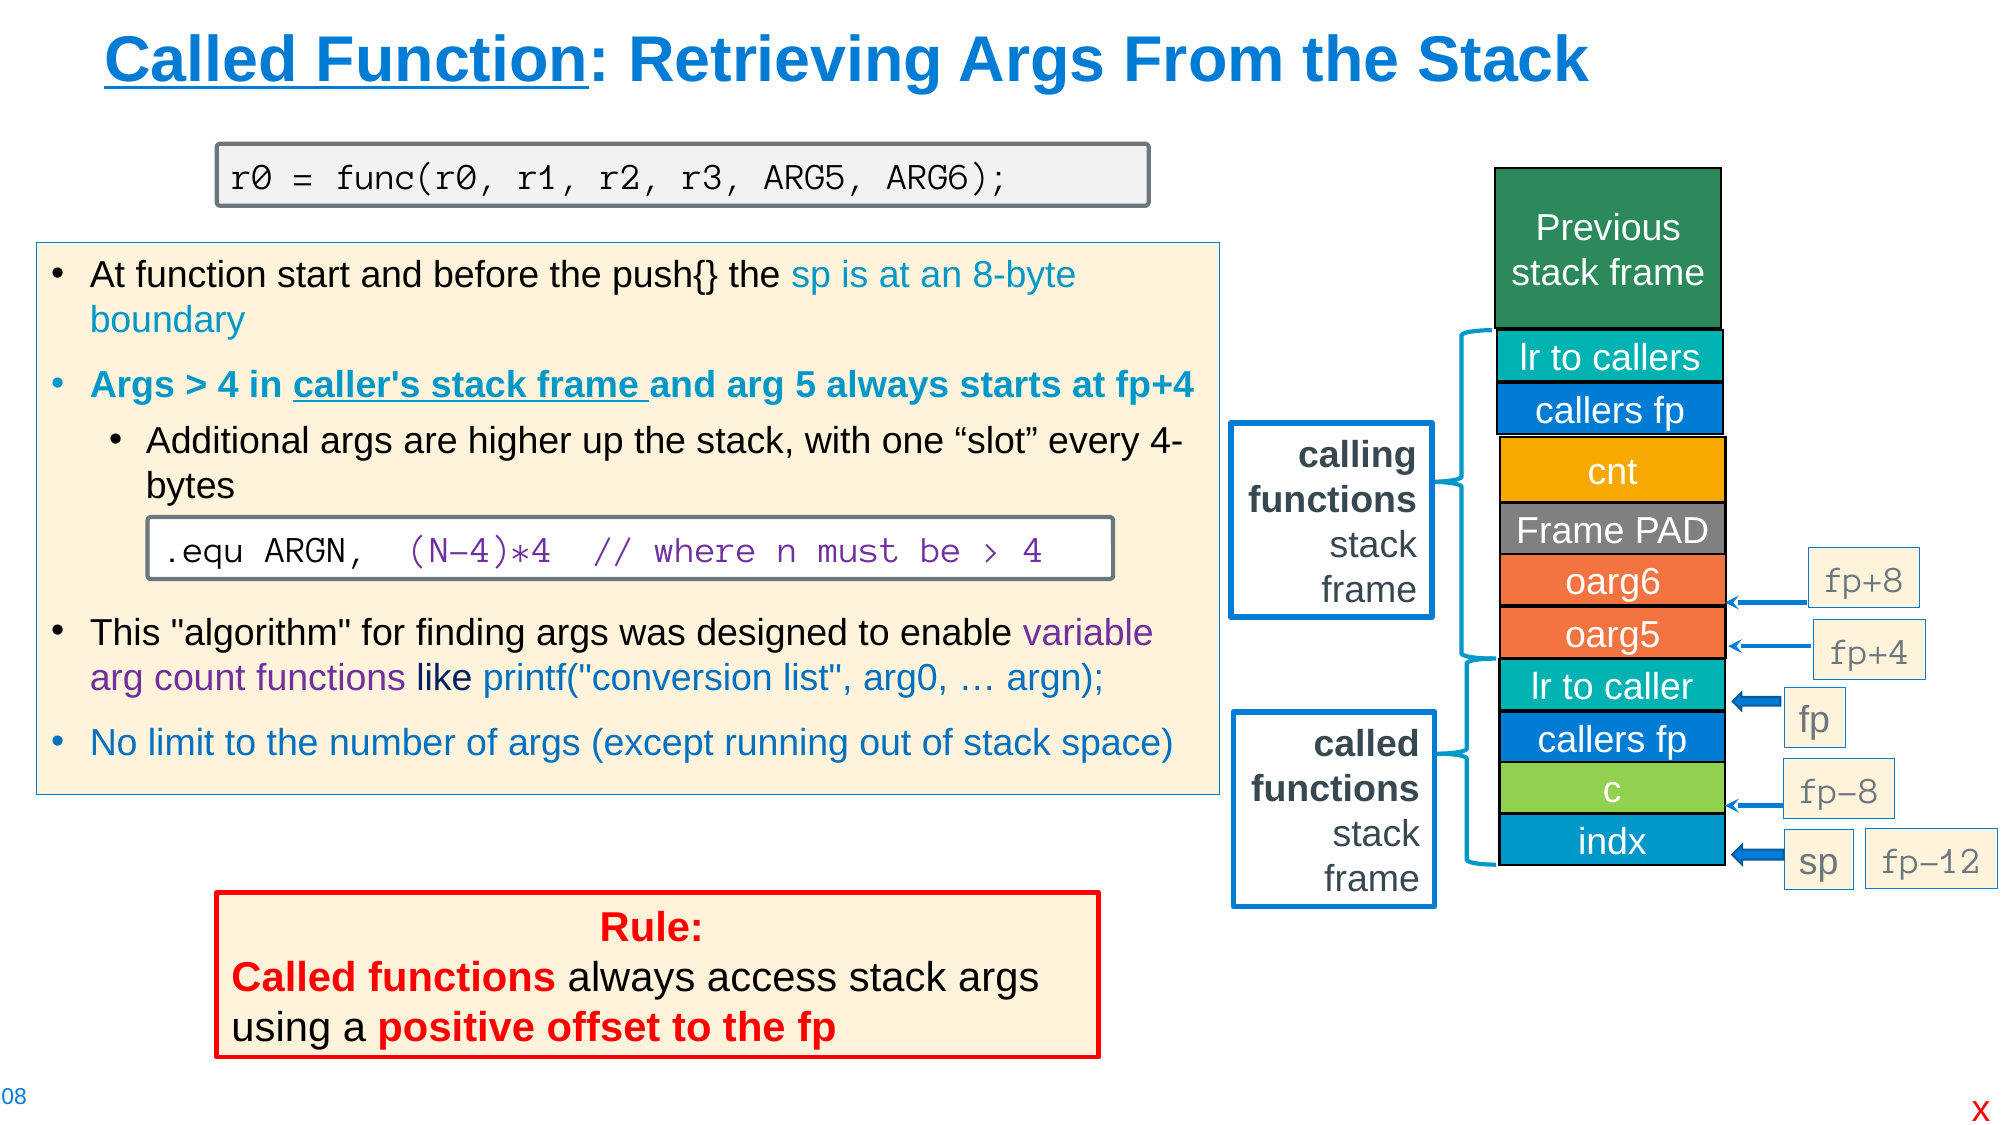

# Called Function: Retrieving Args From the Stack
r0 = func(r0, r1, r2, r3, ARG5, ARG6);
Previous stack frame
At function start and before the push{} the sp is at an 8-byte boundary
Args > 4 in caller's stack frame and arg 5 always starts at fp+4
Additional args are higher up the stack, with one “slot” every 4-bytes

This "algorithm" for finding args was designed to enable variable arg count functions like printf("conversion list", arg0, … argn);
No limit to the number of args (except running out of stack space)

calling functions stack frame
lr to callers
callers fp
cnt
Frame PAD
.equ ARGN,  (N-4)*4  // where n must be > 4
fp+8
oarg6
oarg5
fp+4

called functions stack frame
lr to caller
fp

callers fp
fp-8
c
indx
fp-12
sp

Rule:
Called functions always access stack args using a positive offset to the fp
x